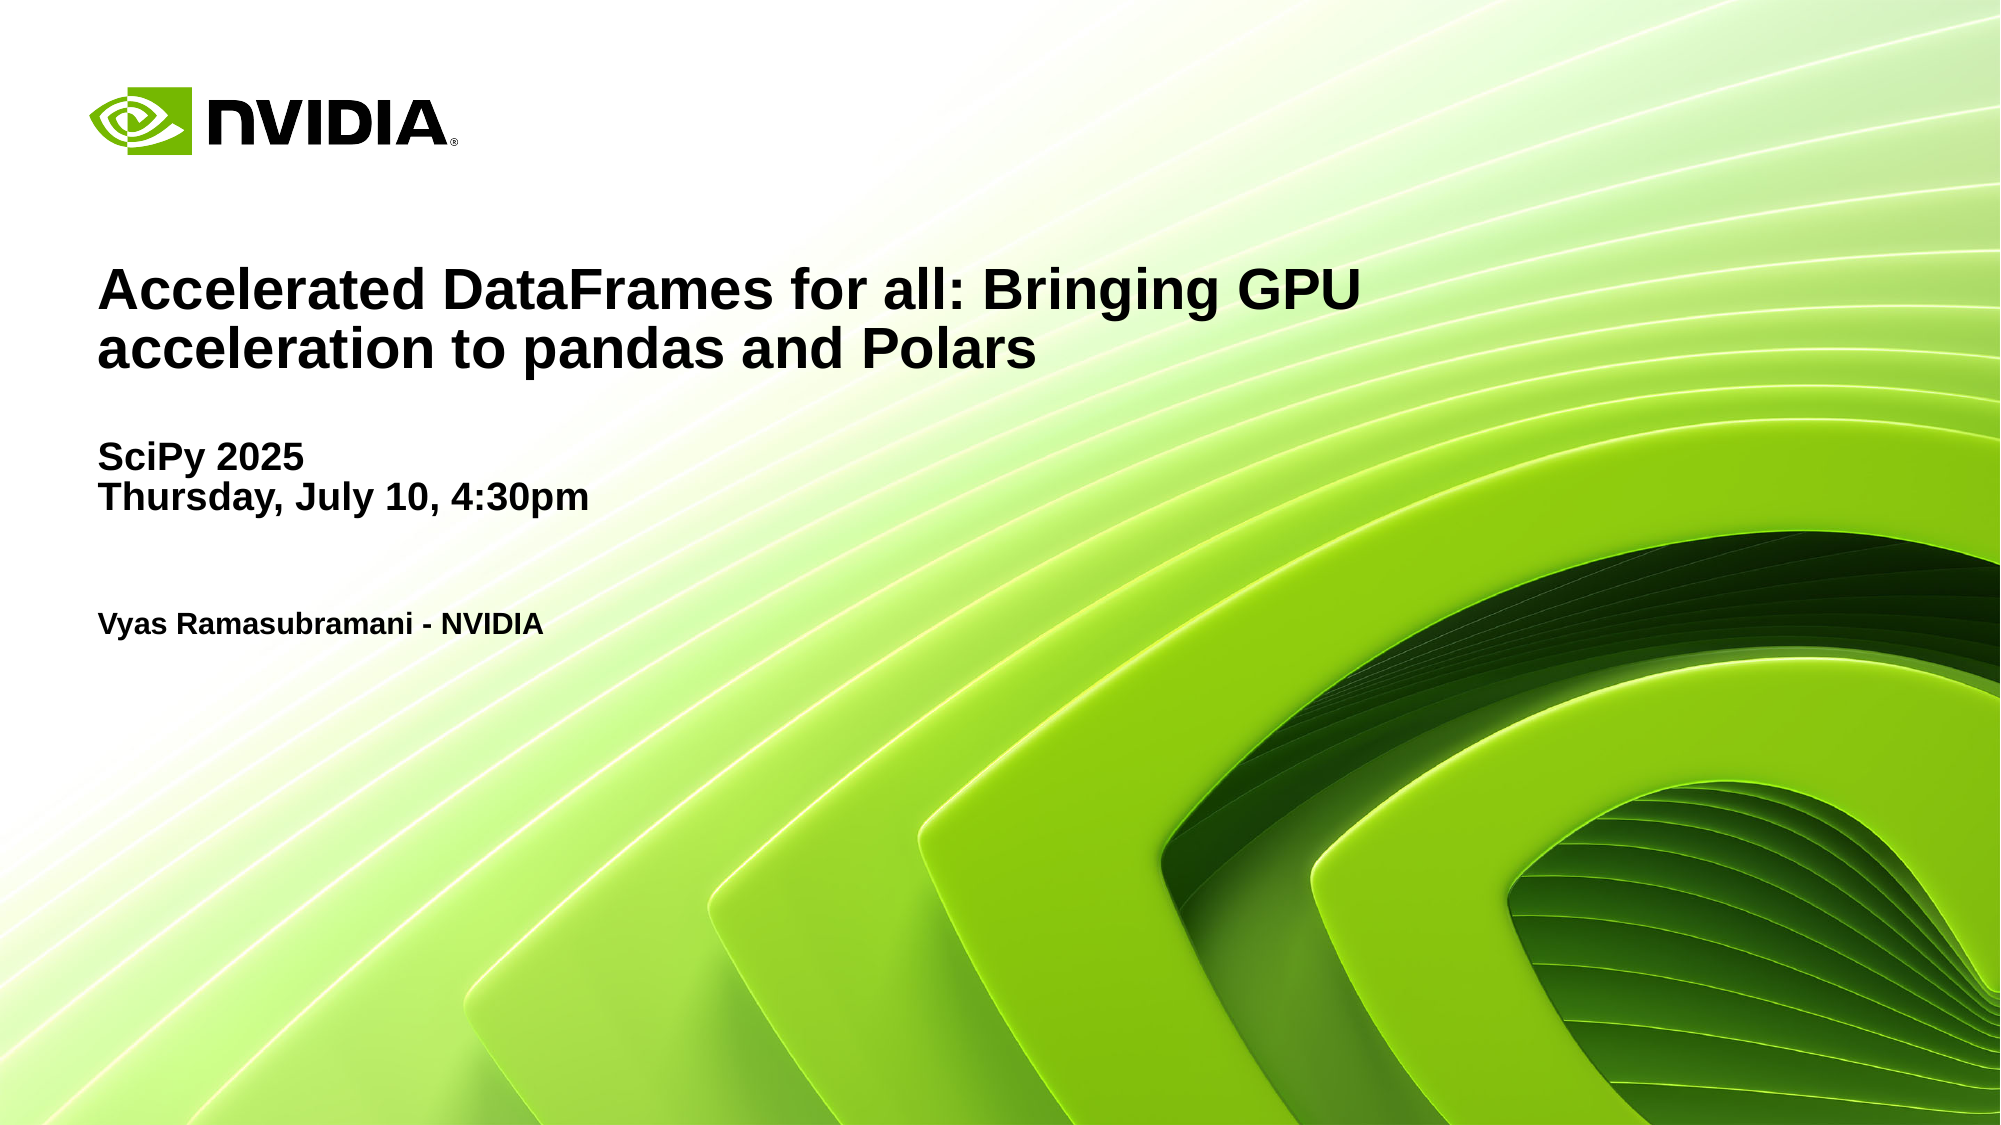

# Accelerated DataFrames for all: Bringing GPU acceleration to pandas and Polars SciPy 2025 Thursday, July 10, 4:30pm
Vyas Ramasubramani - NVIDIA